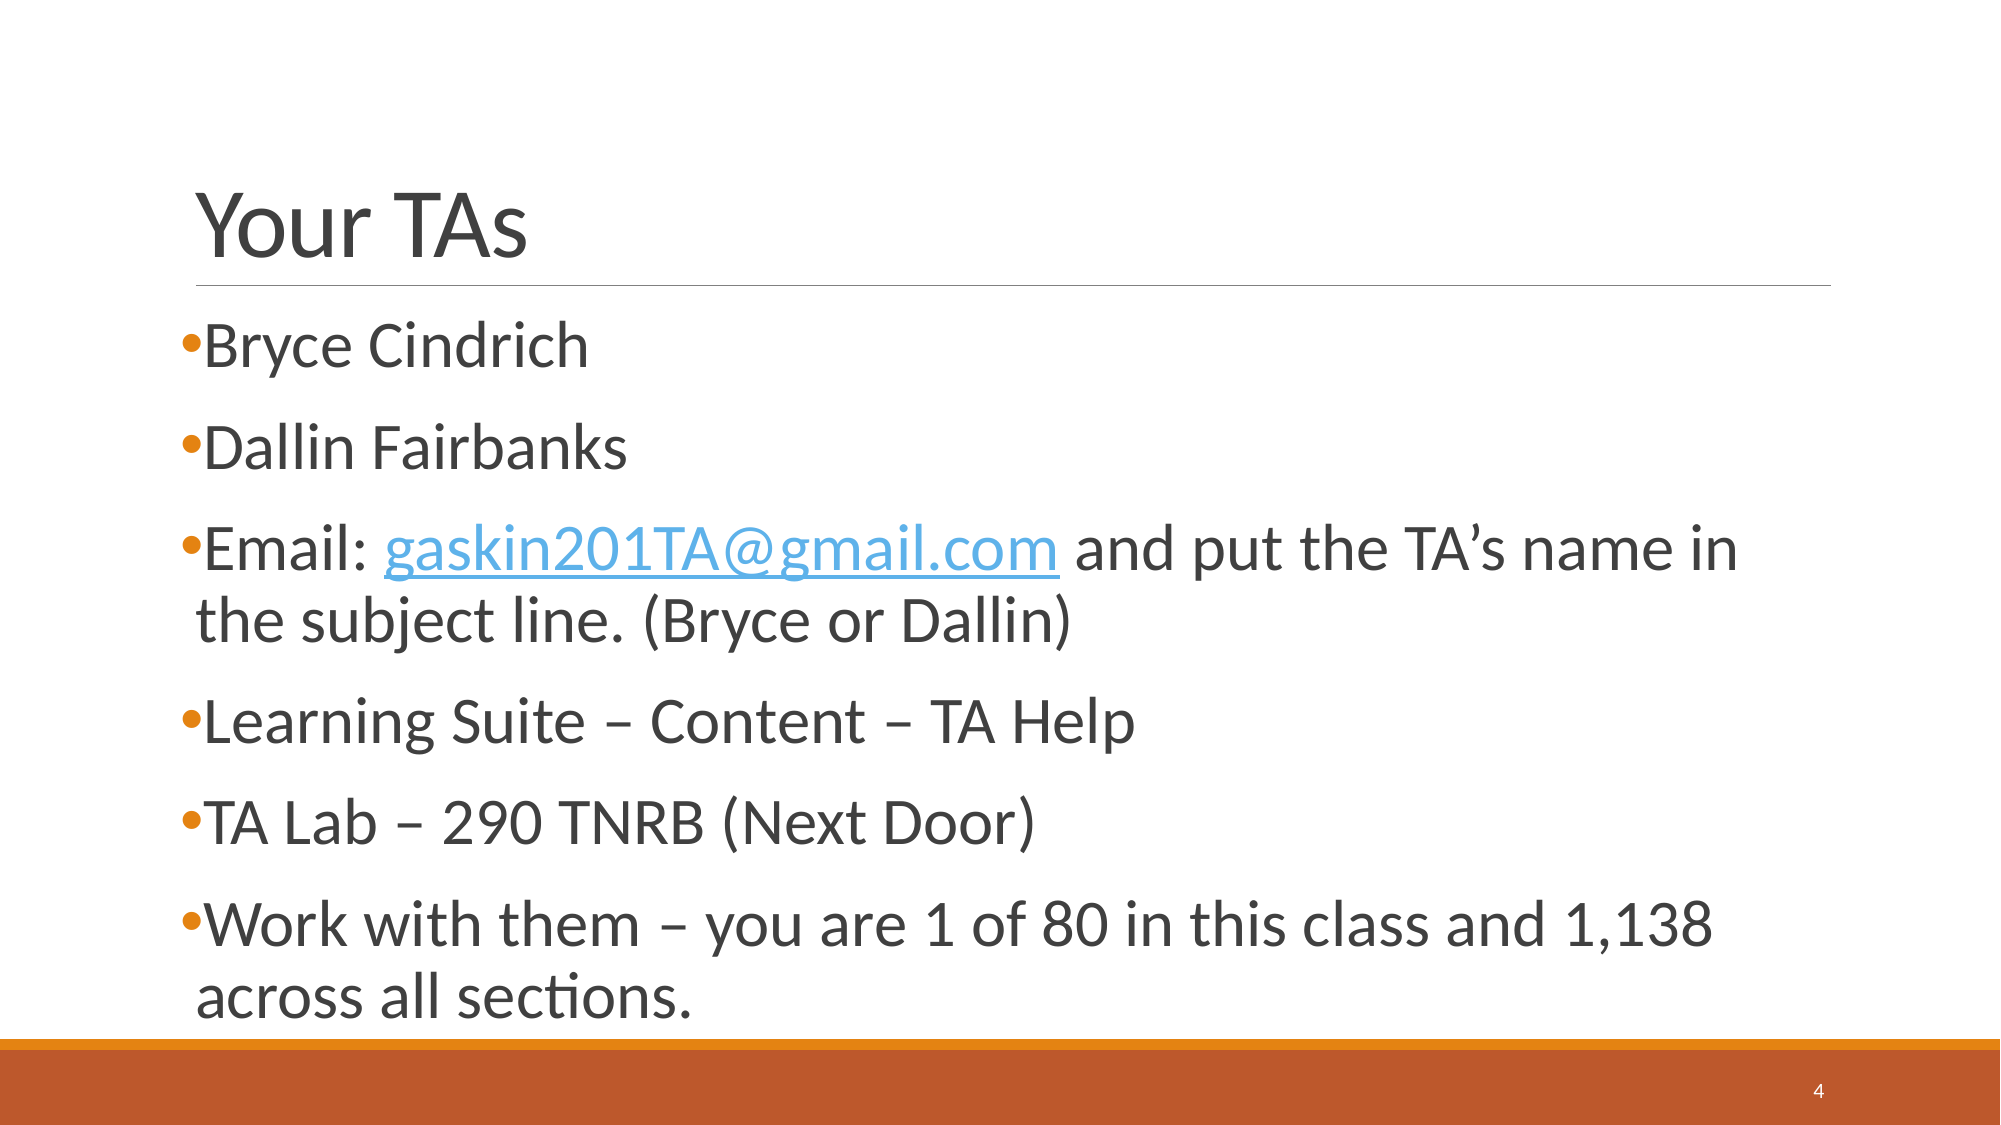

# Your TAs
Bryce Cindrich
Dallin Fairbanks
Email: gaskin201TA@gmail.com and put the TA’s name in the subject line. (Bryce or Dallin)
Learning Suite – Content – TA Help
TA Lab – 290 TNRB (Next Door)
Work with them – you are 1 of 80 in this class and 1,138 across all sections.
4